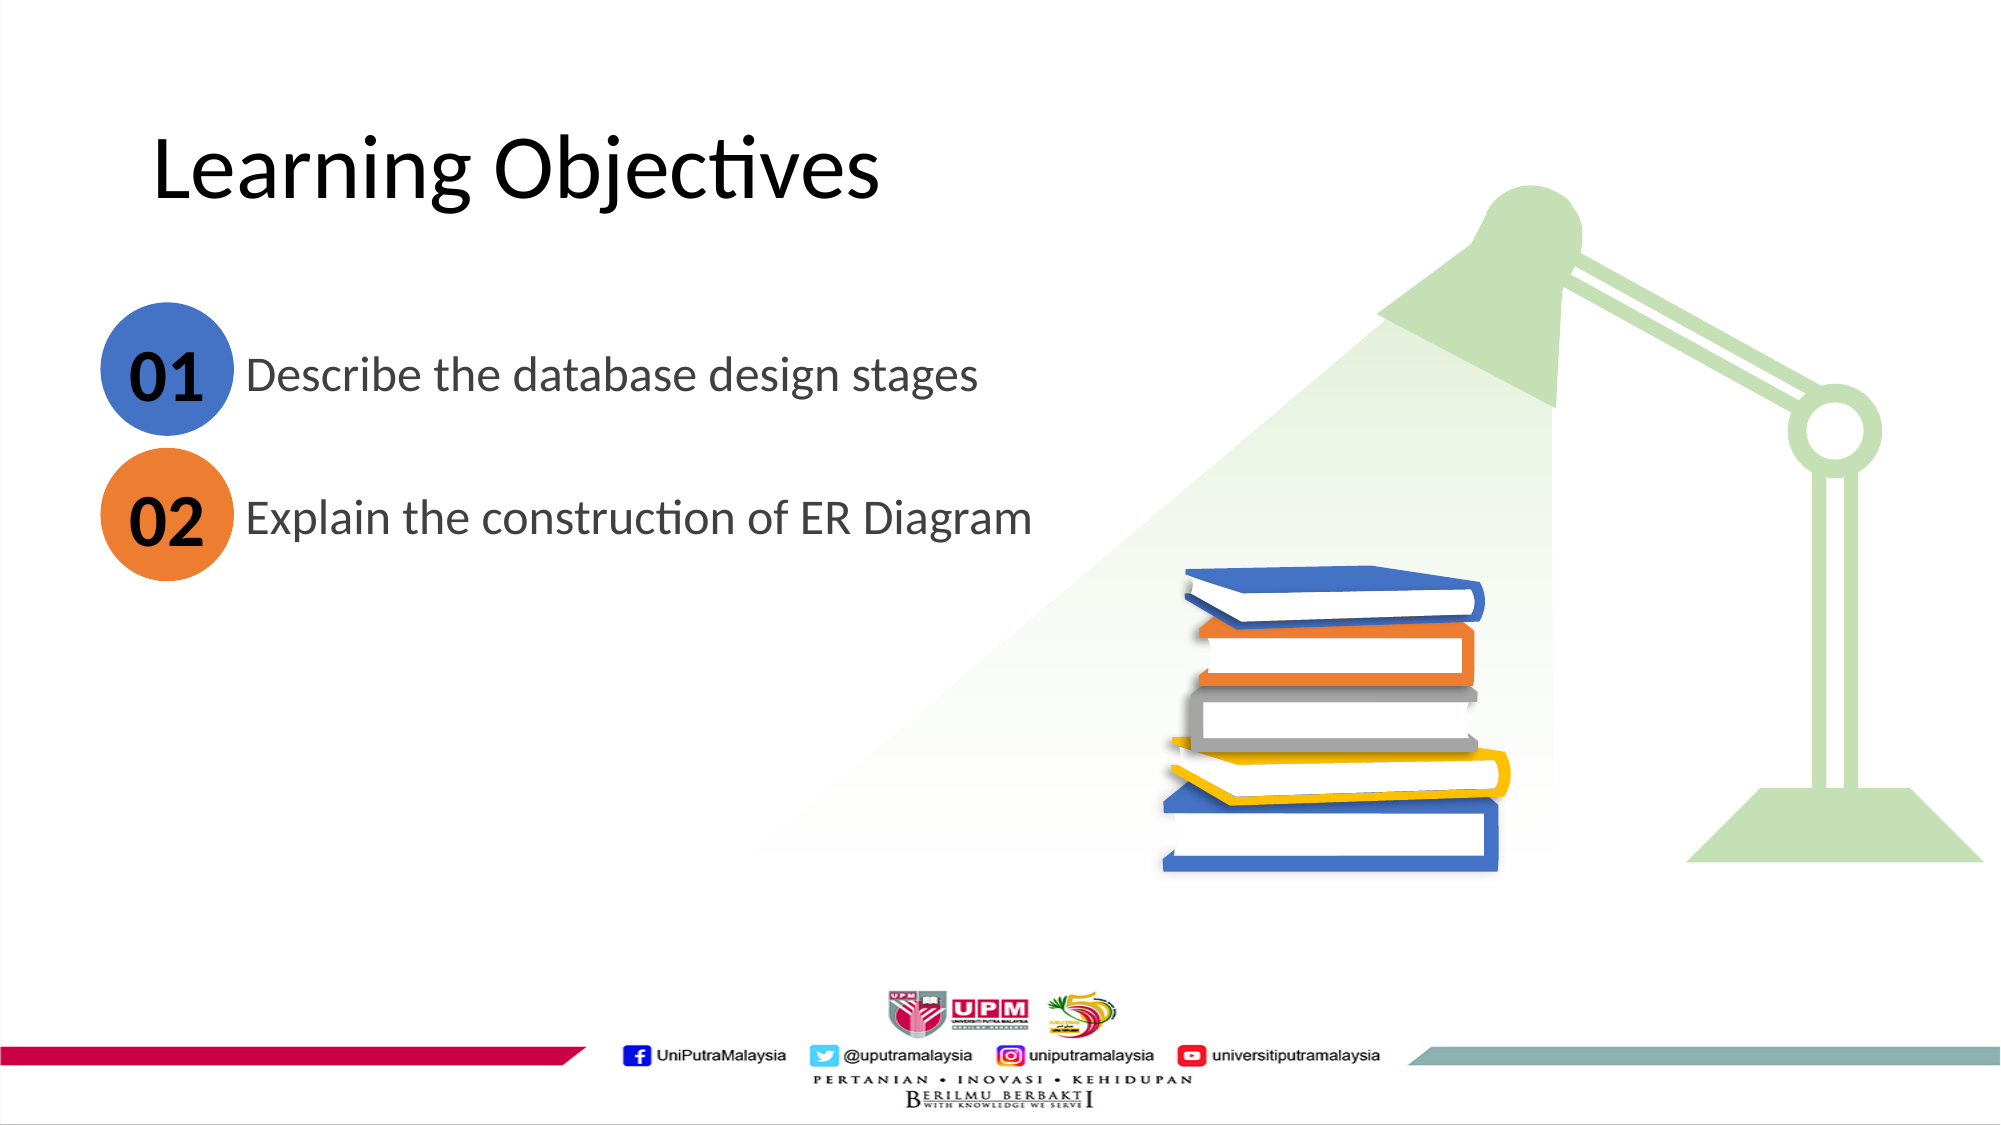

# Learning Objectives

01
Describe the database design stages

02
Explain the construction of ER Diagram